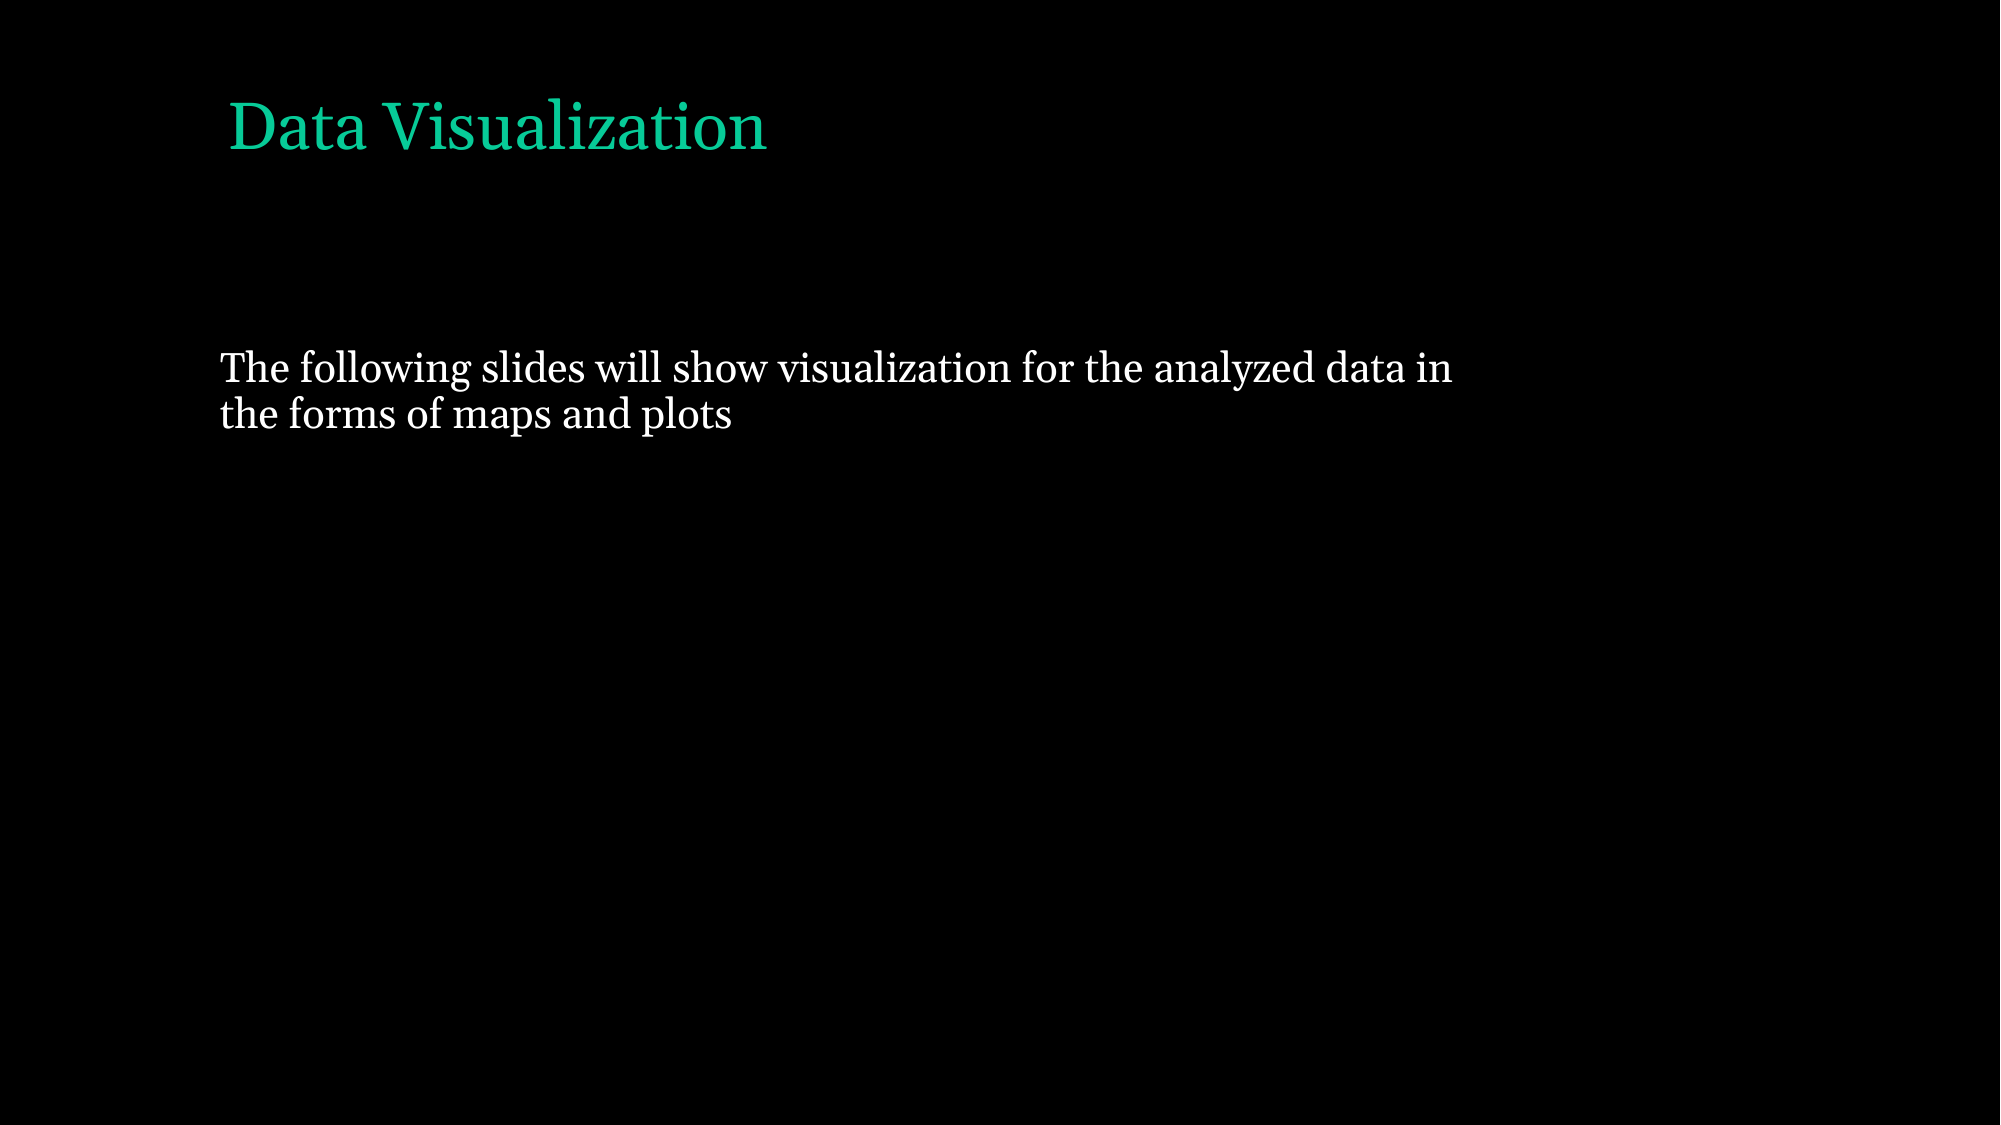

# Data Visualization
The following slides will show visualization for the analyzed data in the forms of maps and plots